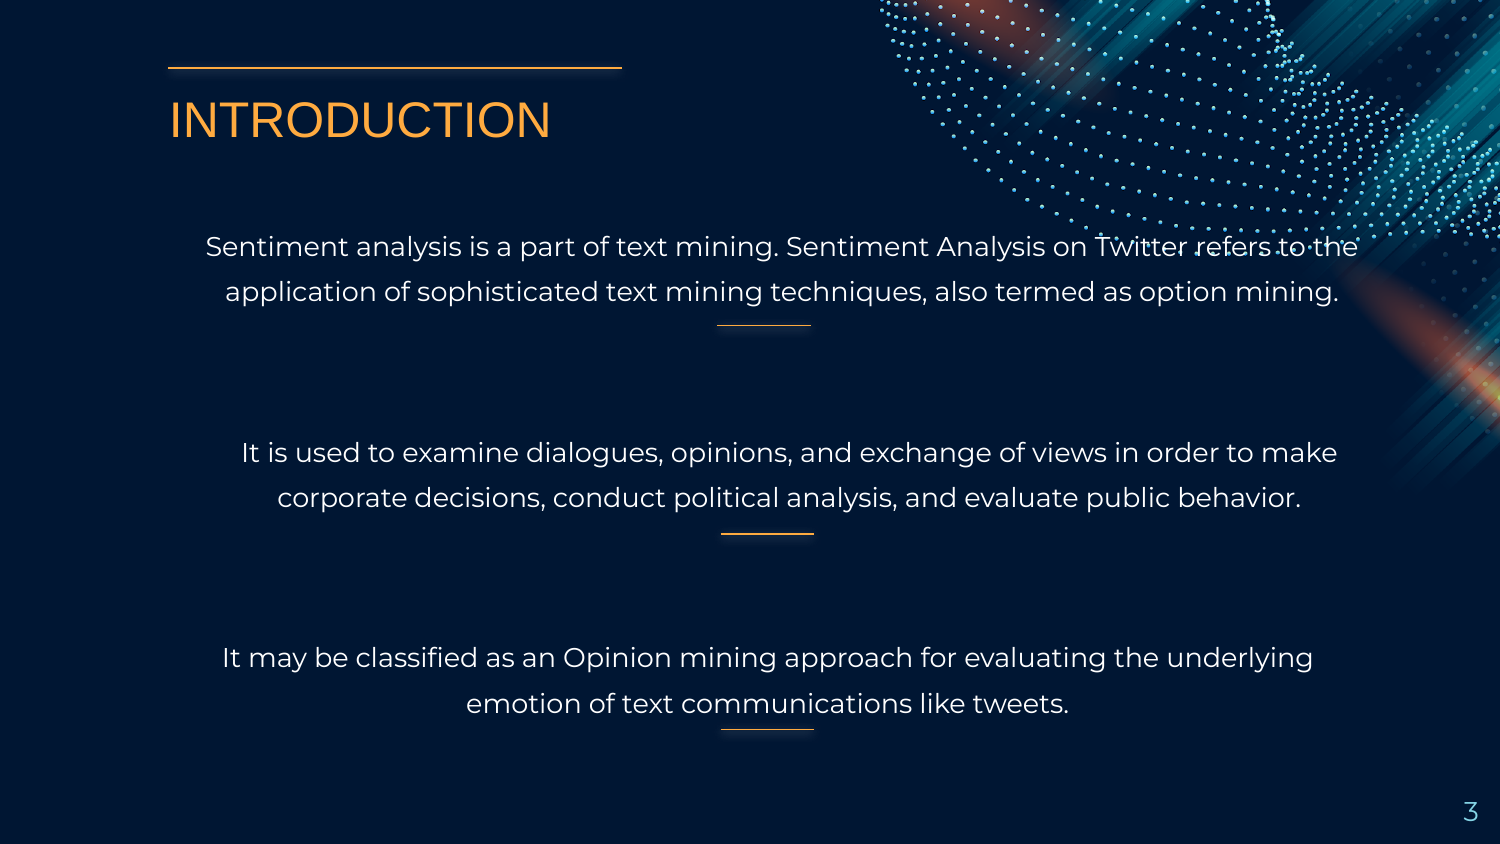

INTRODUCTION
Sentiment analysis is a part of text mining. Sentiment Analysis on Twitter refers to the application of sophisticated text mining techniques, also termed as option mining.

It is used to examine dialogues, opinions, and exchange of views in order to make corporate decisions, conduct political analysis, and evaluate public behavior.

It may be classified as an Opinion mining approach for evaluating the underlying emotion of text communications like tweets.
3